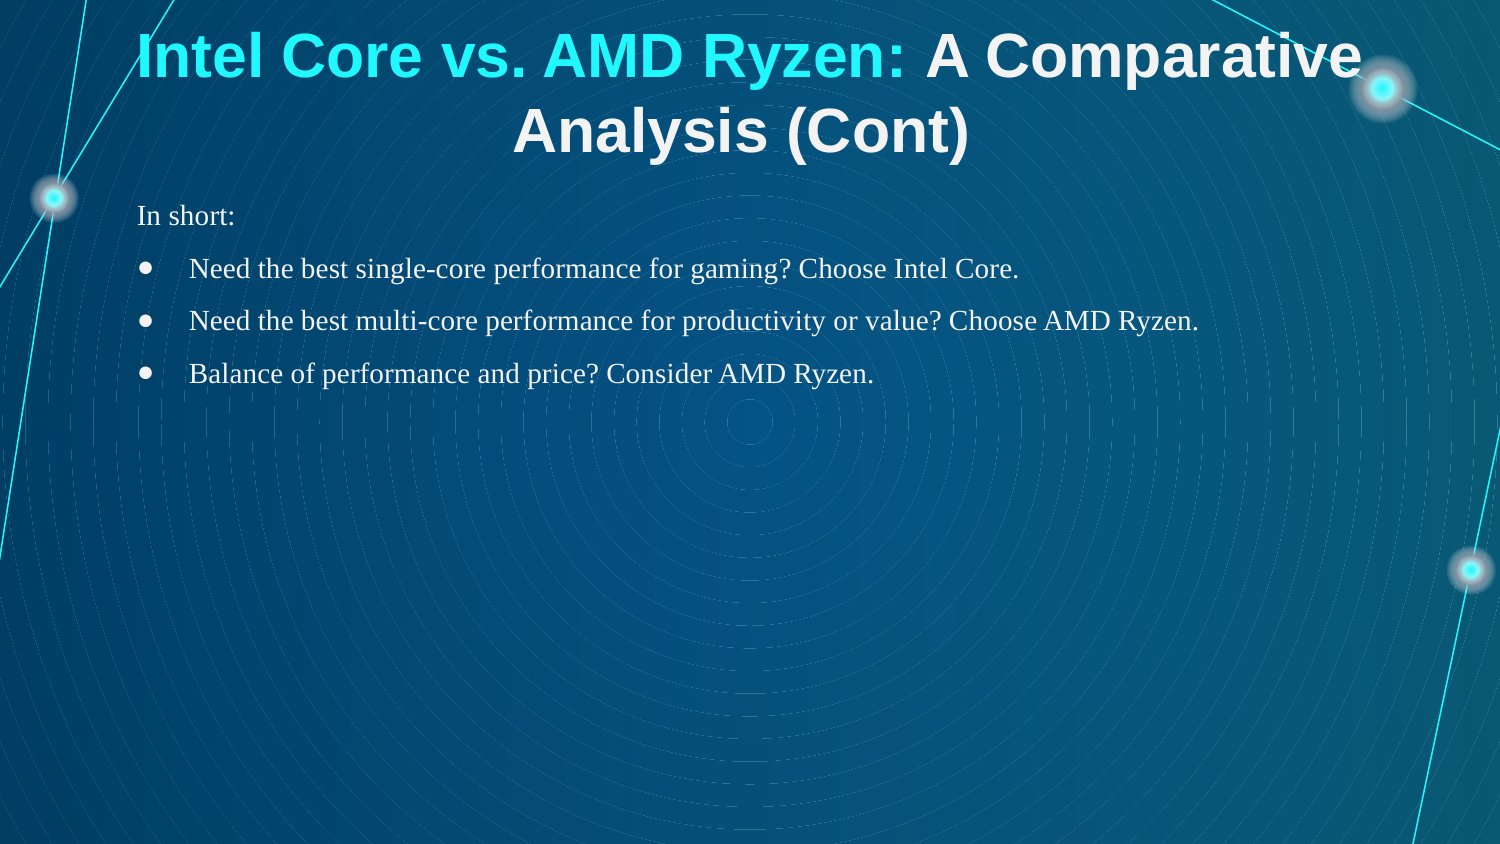

# Intel Core vs. AMD Ryzen: A Comparative Analysis (Cont)
In short:
Need the best single-core performance for gaming? Choose Intel Core.
Need the best multi-core performance for productivity or value? Choose AMD Ryzen.
Balance of performance and price? Consider AMD Ryzen.